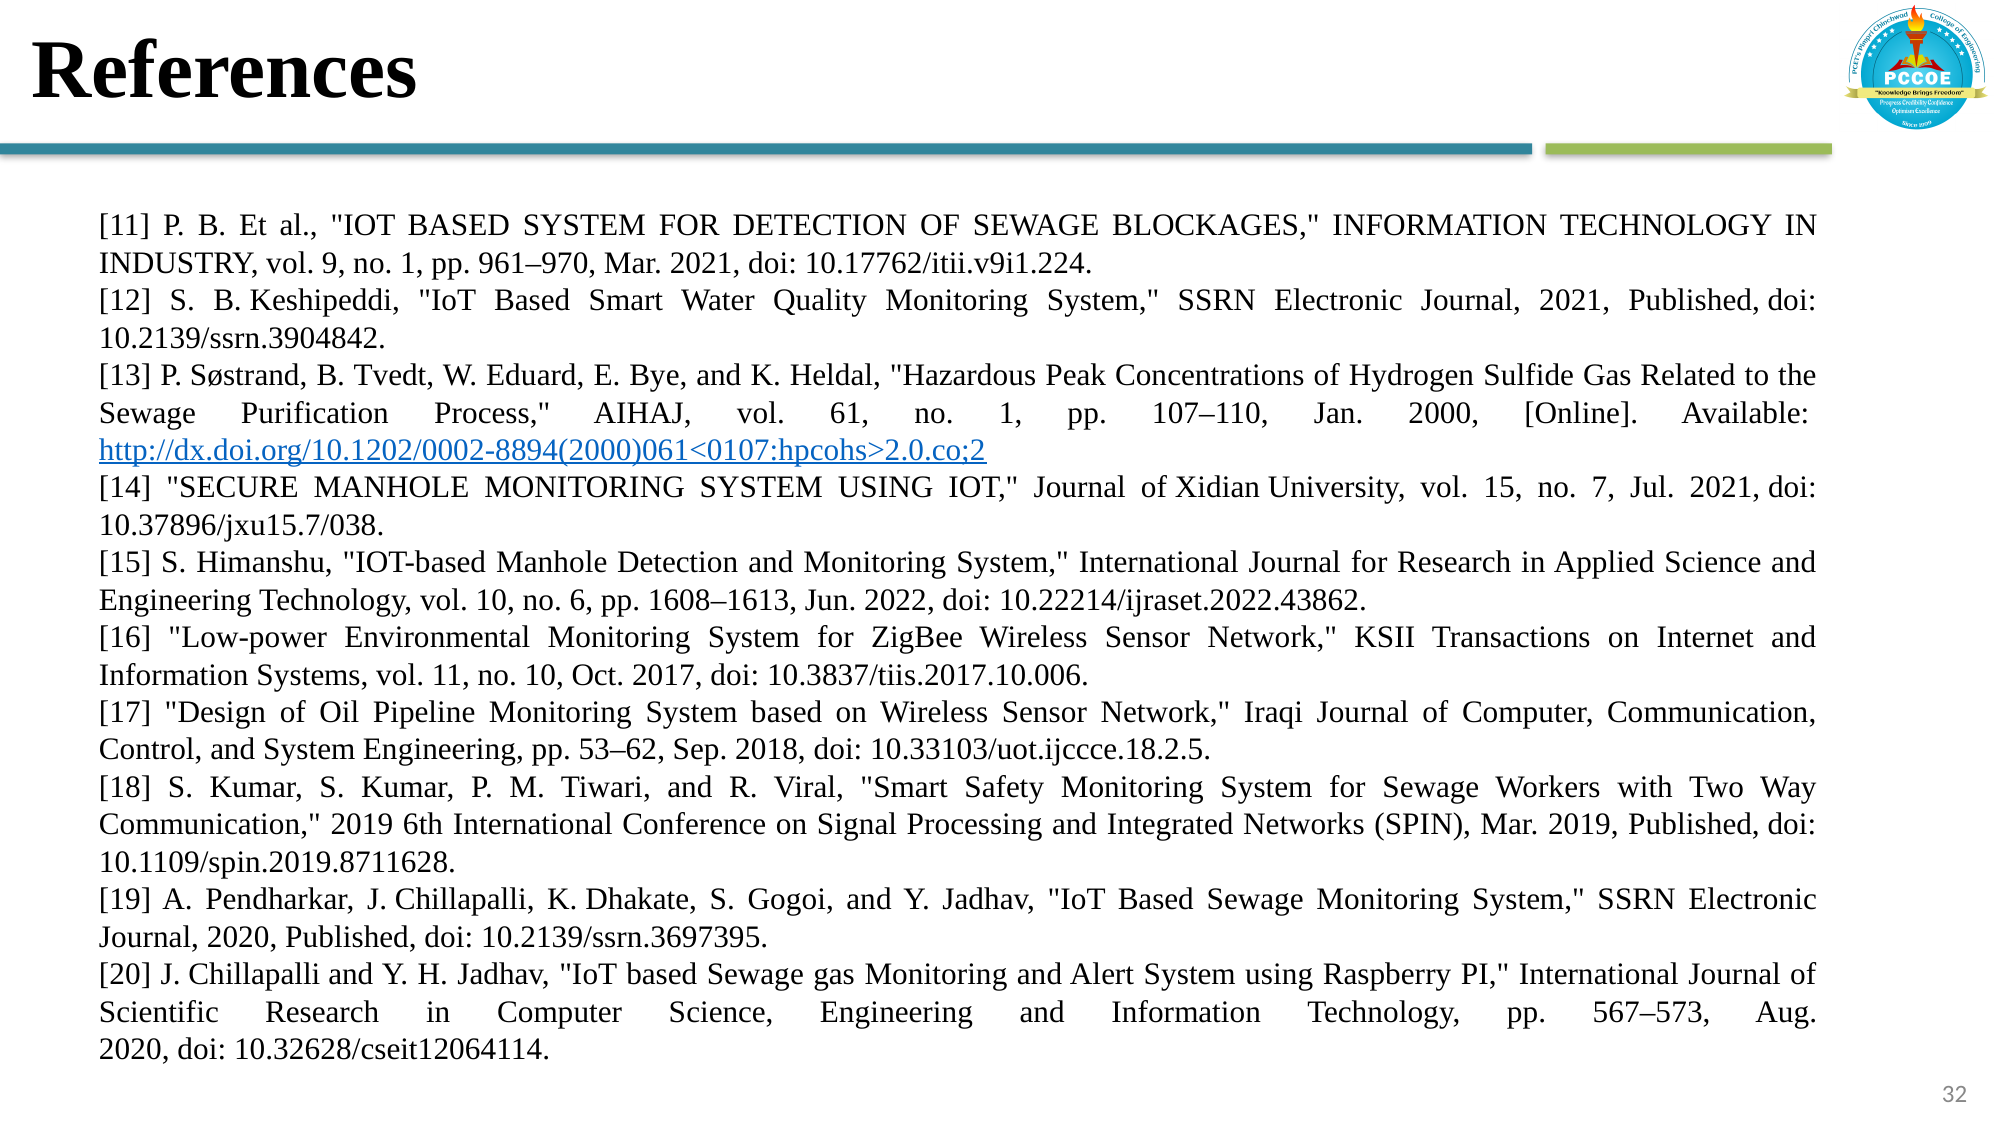

# References

[11] P. B. Et al., "IOT BASED SYSTEM FOR DETECTION OF SEWAGE BLOCKAGES," INFORMATION TECHNOLOGY IN INDUSTRY, vol. 9, no. 1, pp. 961–970, Mar. 2021, doi: 10.17762/itii.v9i1.224.​
[12] S. B. Keshipeddi, "IoT Based Smart Water Quality Monitoring System," SSRN Electronic Journal, 2021, Published, doi: 10.2139/ssrn.3904842.​
[13] P. Søstrand, B. Tvedt, W. Eduard, E. Bye, and K. Heldal, "Hazardous Peak Concentrations of Hydrogen Sulfide Gas Related to the Sewage Purification Process," AIHAJ, vol. 61, no. 1, pp. 107–110, Jan. 2000, [Online]. Available: http://dx.doi.org/10.1202/0002-8894(2000)061<0107:hpcohs>2.0.co;2​
[14] "SECURE MANHOLE MONITORING SYSTEM USING IOT," Journal of Xidian University, vol. 15, no. 7, Jul. 2021, doi: 10.37896/jxu15.7/038.​
[15] S. Himanshu, "IOT-based Manhole Detection and Monitoring System," International Journal for Research in Applied Science and Engineering Technology, vol. 10, no. 6, pp. 1608–1613, Jun. 2022, doi: 10.22214/ijraset.2022.43862.​
[16] "Low-power Environmental Monitoring System for ZigBee Wireless Sensor Network," KSII Transactions on Internet and Information Systems, vol. 11, no. 10, Oct. 2017, doi: 10.3837/tiis.2017.10.006.​
[17] "Design of Oil Pipeline Monitoring System based on Wireless Sensor Network," Iraqi Journal of Computer, Communication, Control, and System Engineering, pp. 53–62, Sep. 2018, doi: 10.33103/uot.ijccce.18.2.5.​
[18] S. Kumar, S. Kumar, P. M. Tiwari, and R. Viral, "Smart Safety Monitoring System for Sewage Workers with Two Way Communication," 2019 6th International Conference on Signal Processing and Integrated Networks (SPIN), Mar. 2019, Published, doi: 10.1109/spin.2019.8711628.​
[19] A. Pendharkar, J. Chillapalli, K. Dhakate, S. Gogoi, and Y. Jadhav, "IoT Based Sewage Monitoring System," SSRN Electronic Journal, 2020, Published, doi: 10.2139/ssrn.3697395.​
[20] J. Chillapalli and Y. H. Jadhav, "IoT based Sewage gas Monitoring and Alert System using Raspberry PI," International Journal of Scientific Research in Computer Science, Engineering and Information Technology, pp. 567–573, Aug. 2020, doi: 10.32628/cseit12064114.​
​
32